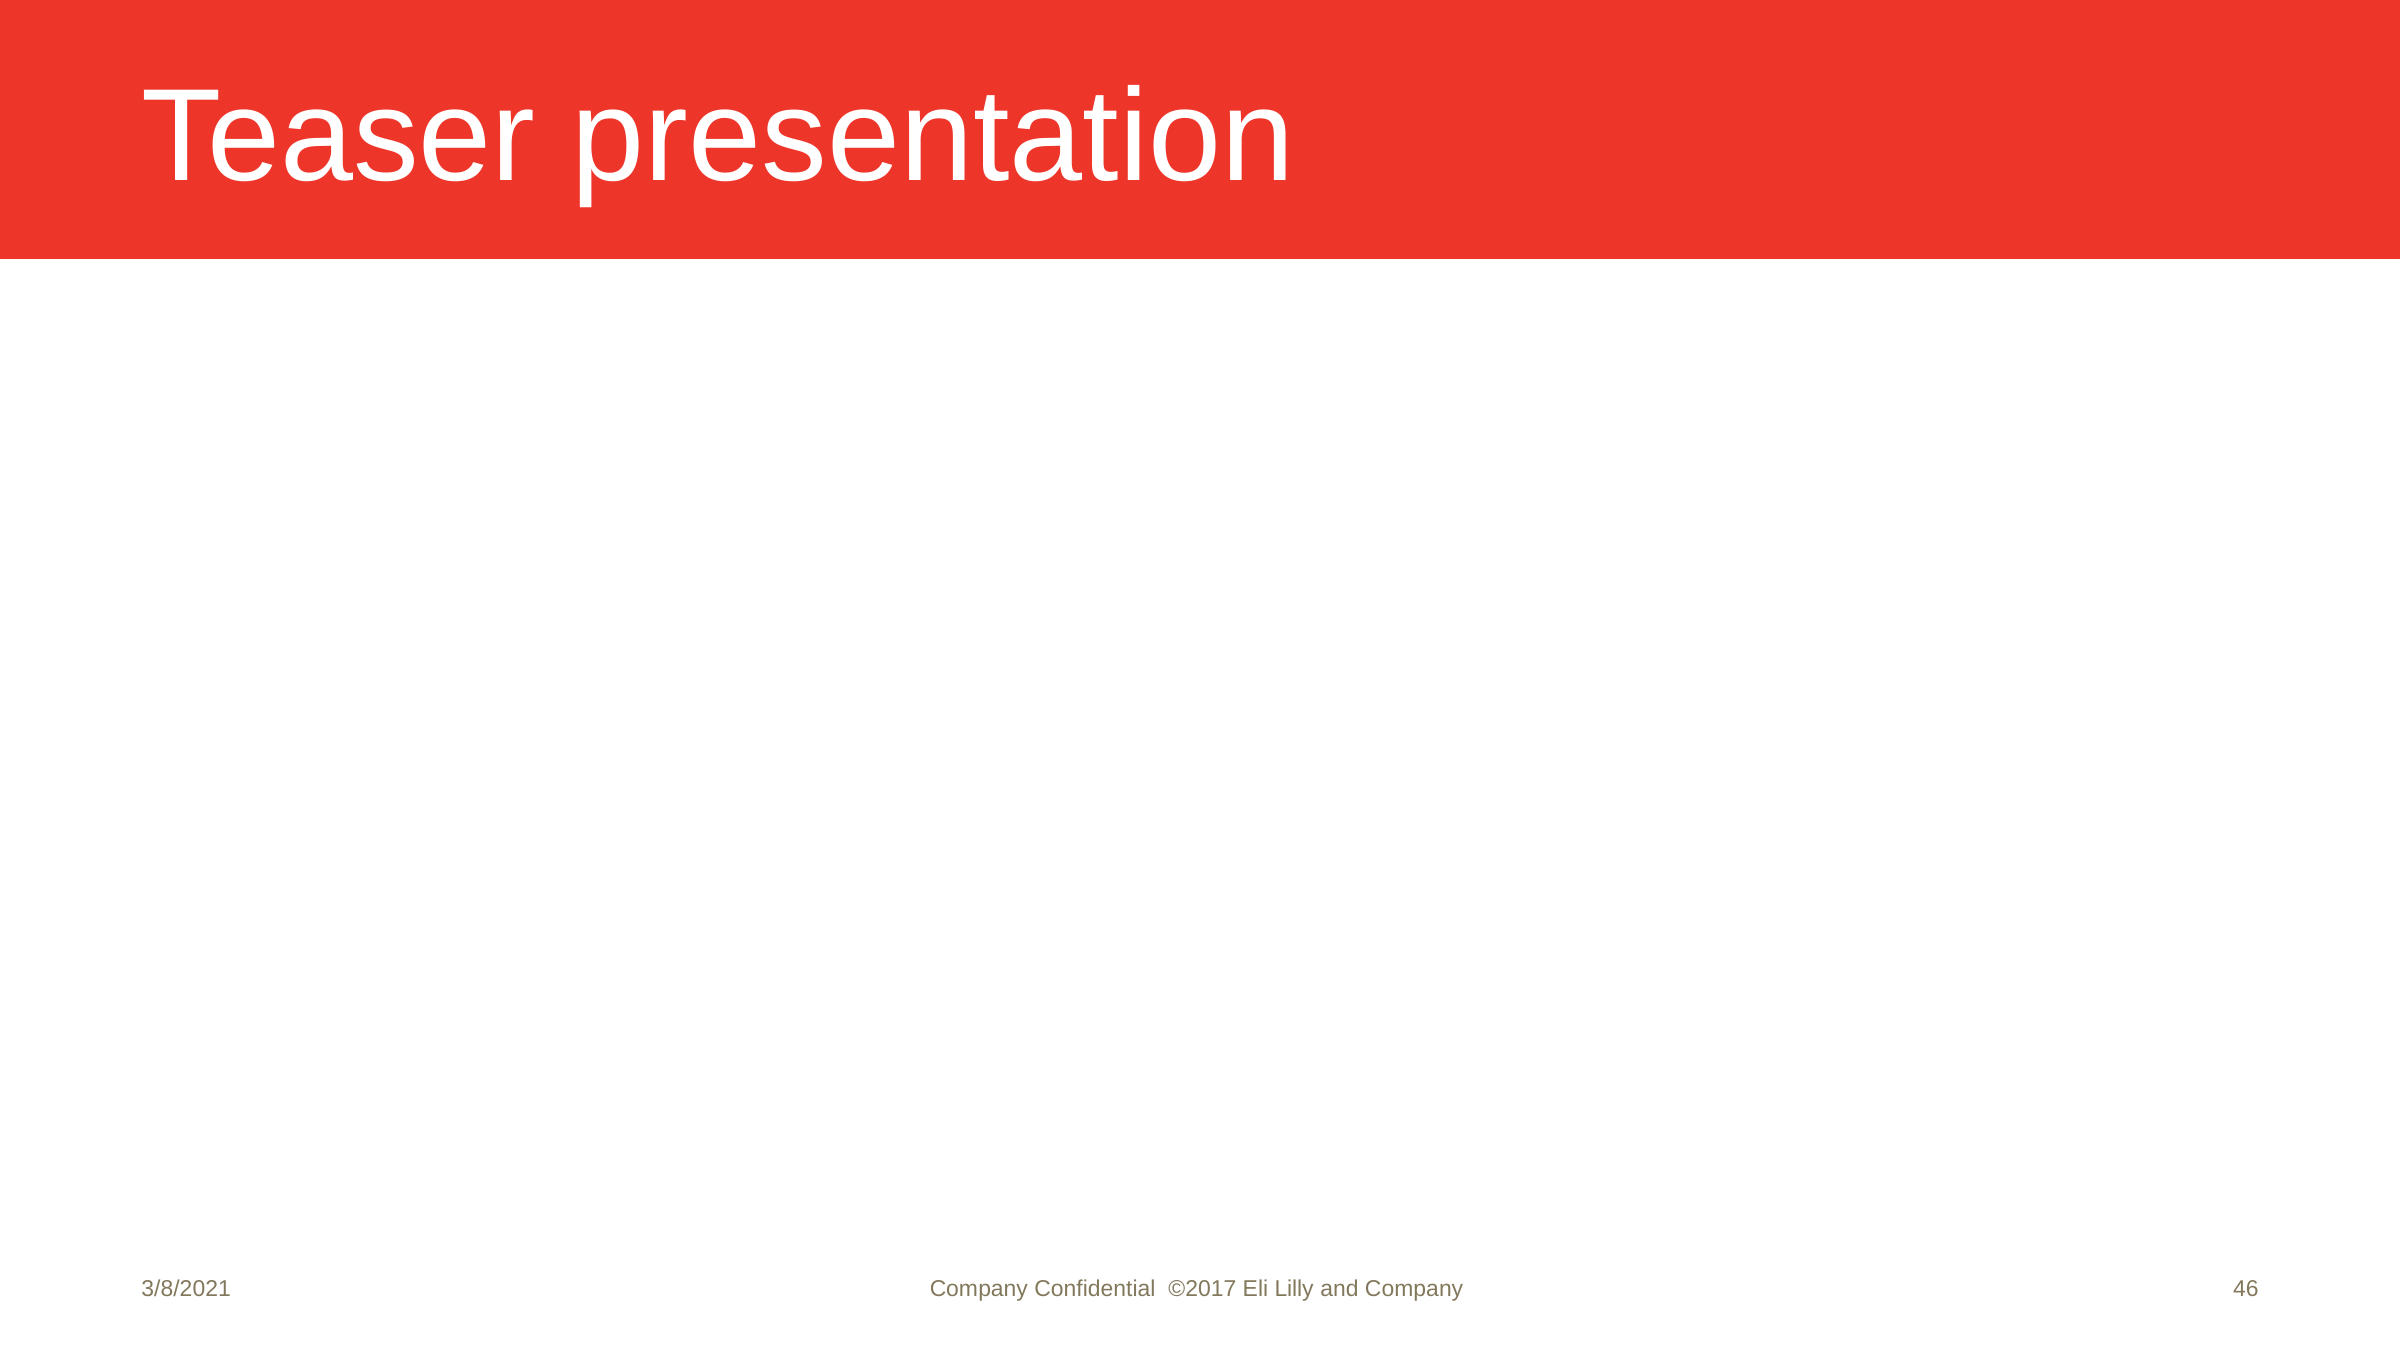

# Teaser presentation

3/8/2021
Company Confidential  ©2017 Eli Lilly and Company
46